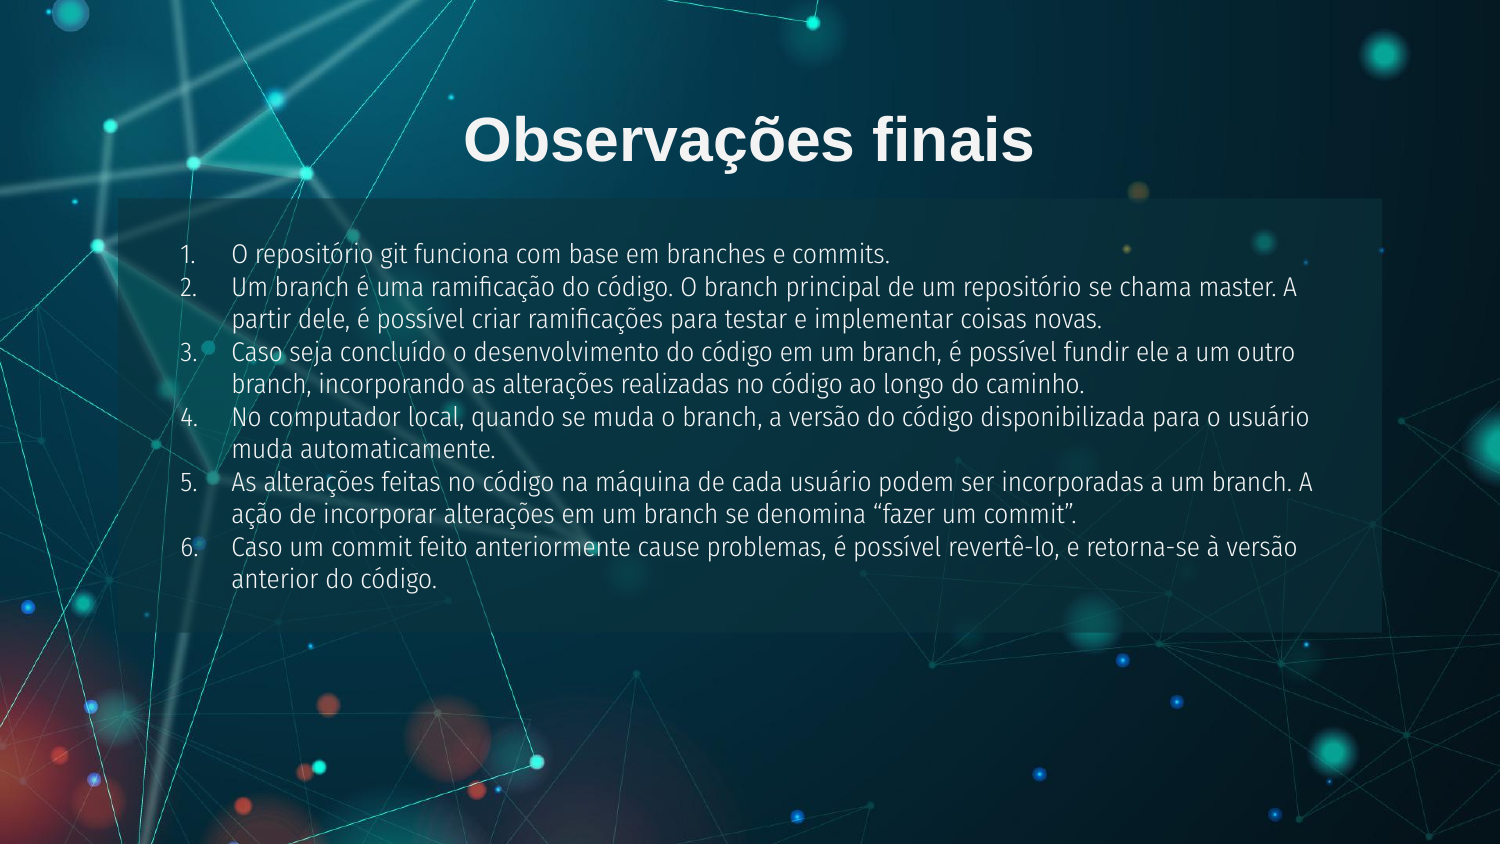

# Observações finais
O repositório git funciona com base em branches e commits.
Um branch é uma ramificação do código. O branch principal de um repositório se chama master. A partir dele, é possível criar ramificações para testar e implementar coisas novas.
Caso seja concluído o desenvolvimento do código em um branch, é possível fundir ele a um outro branch, incorporando as alterações realizadas no código ao longo do caminho.
No computador local, quando se muda o branch, a versão do código disponibilizada para o usuário muda automaticamente.
As alterações feitas no código na máquina de cada usuário podem ser incorporadas a um branch. A ação de incorporar alterações em um branch se denomina “fazer um commit”.
Caso um commit feito anteriormente cause problemas, é possível revertê-lo, e retorna-se à versão anterior do código.